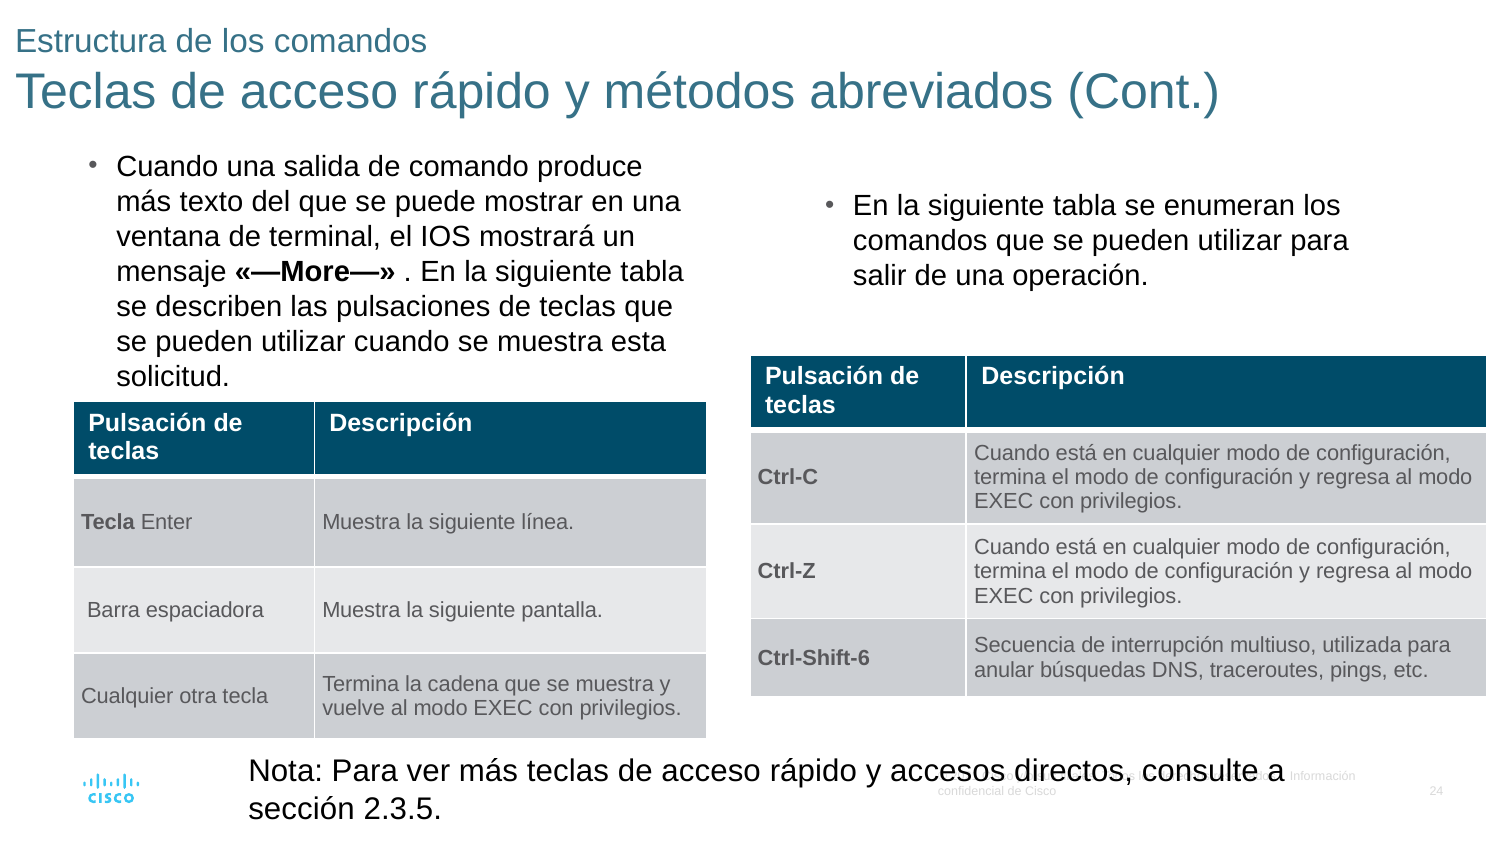

# Estructura de los comandos Teclas de acceso rápido y métodos abreviados (Cont.)
Cuando una salida de comando produce más texto del que se puede mostrar en una ventana de terminal, el IOS mostrará un mensaje «—More—» . En la siguiente tabla se describen las pulsaciones de teclas que se pueden utilizar cuando se muestra esta solicitud.
En la siguiente tabla se enumeran los comandos que se pueden utilizar para salir de una operación.
| Pulsación de teclas | Descripción |
| --- | --- |
| Ctrl-C | Cuando está en cualquier modo de configuración, termina el modo de configuración y regresa al modo EXEC con privilegios. |
| Ctrl-Z | Cuando está en cualquier modo de configuración, termina el modo de configuración y regresa al modo EXEC con privilegios. |
| Ctrl-Shift-6 | Secuencia de interrupción multiuso, utilizada para anular búsquedas DNS, traceroutes, pings, etc. |
| Pulsación de teclas | Descripción |
| --- | --- |
| Tecla Enter | Muestra la siguiente línea. |
| Barra espaciadora | Muestra la siguiente pantalla. |
| Cualquier otra tecla | Termina la cadena que se muestra y vuelve al modo EXEC con privilegios. |
Nota: Para ver más teclas de acceso rápido y accesos directos, consulte a sección 2.3.5.